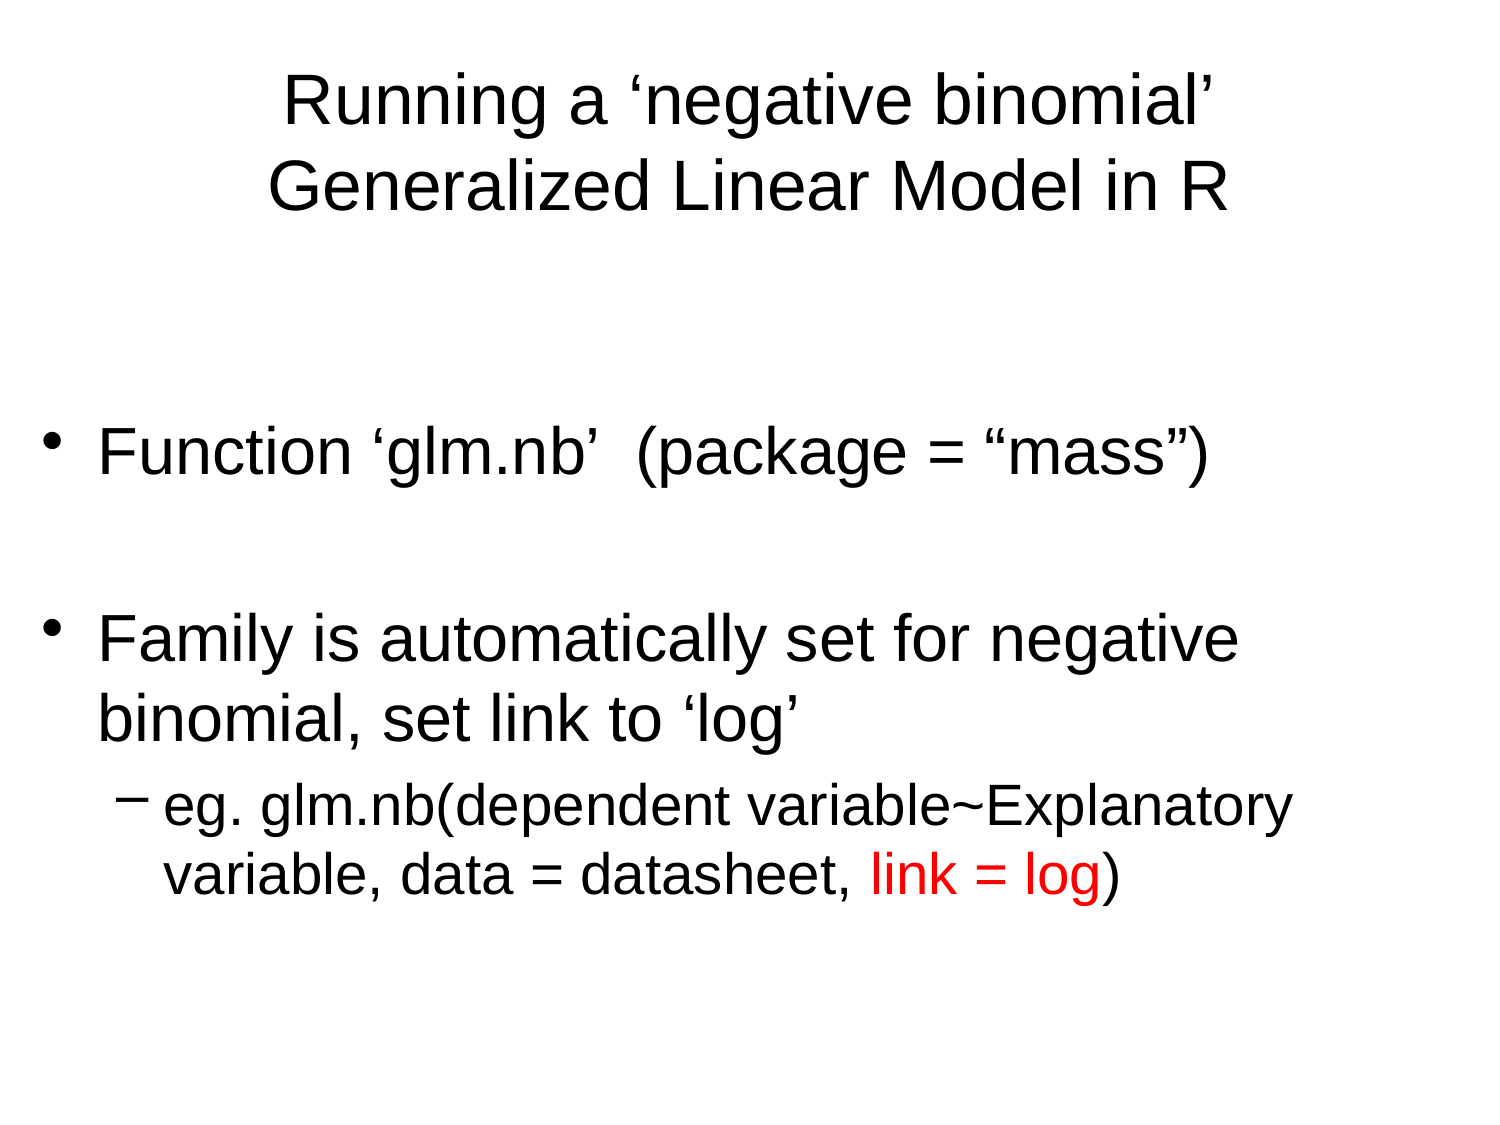

# Running a ‘negative binomial’ Generalized Linear Model in R

Function ‘glm.nb’  (package = “mass”)

Family is automatically set for negative binomial, set link to ‘log’
eg. glm.nb(dependent variable~Explanatory variable, data = datasheet, link = log)